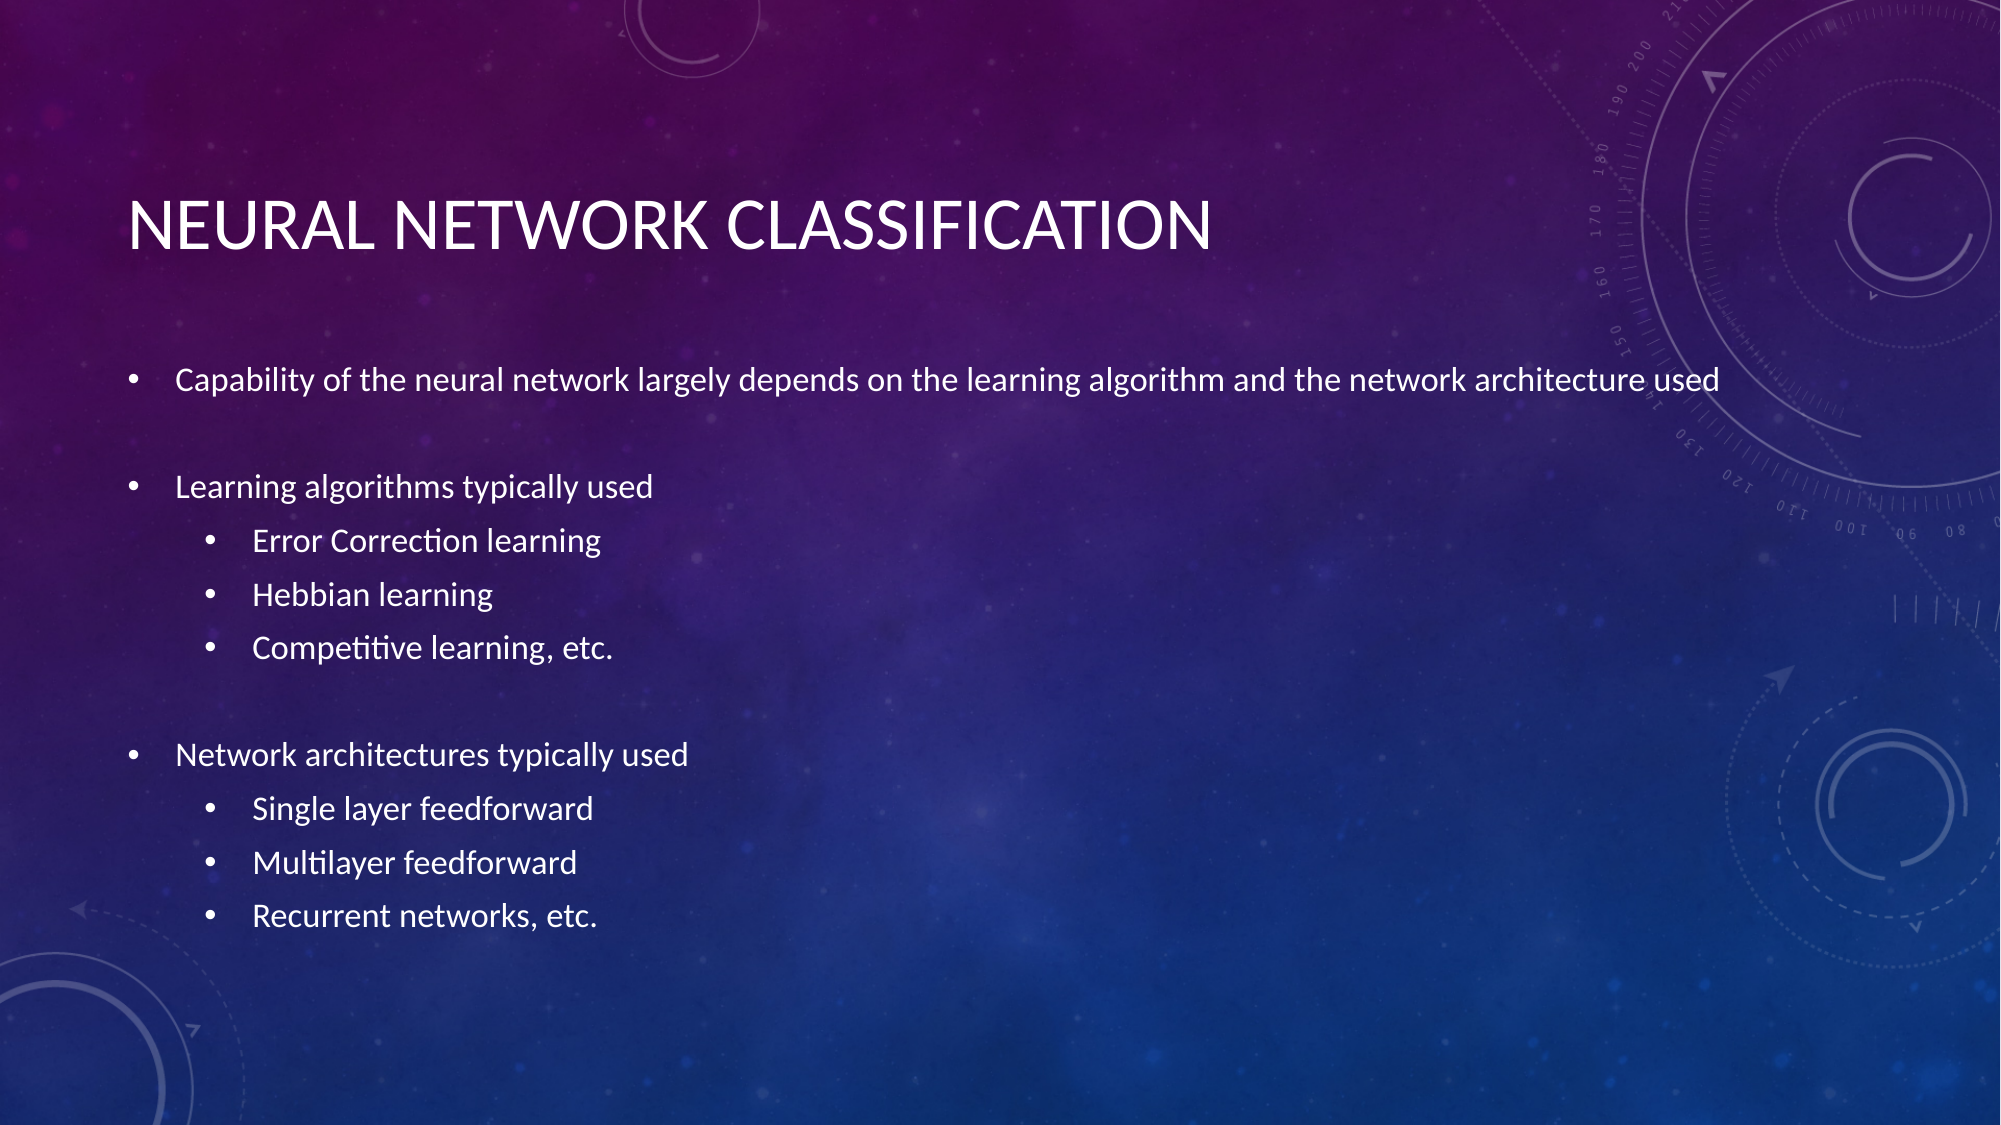

# Neural Network Classification
Capability of the neural network largely depends on the learning algorithm and the network architecture used

Learning algorithms typically used
Error Correction learning
Hebbian learning
Competitive learning, etc.

Network architectures typically used
Single layer feedforward
Multilayer feedforward
Recurrent networks, etc.